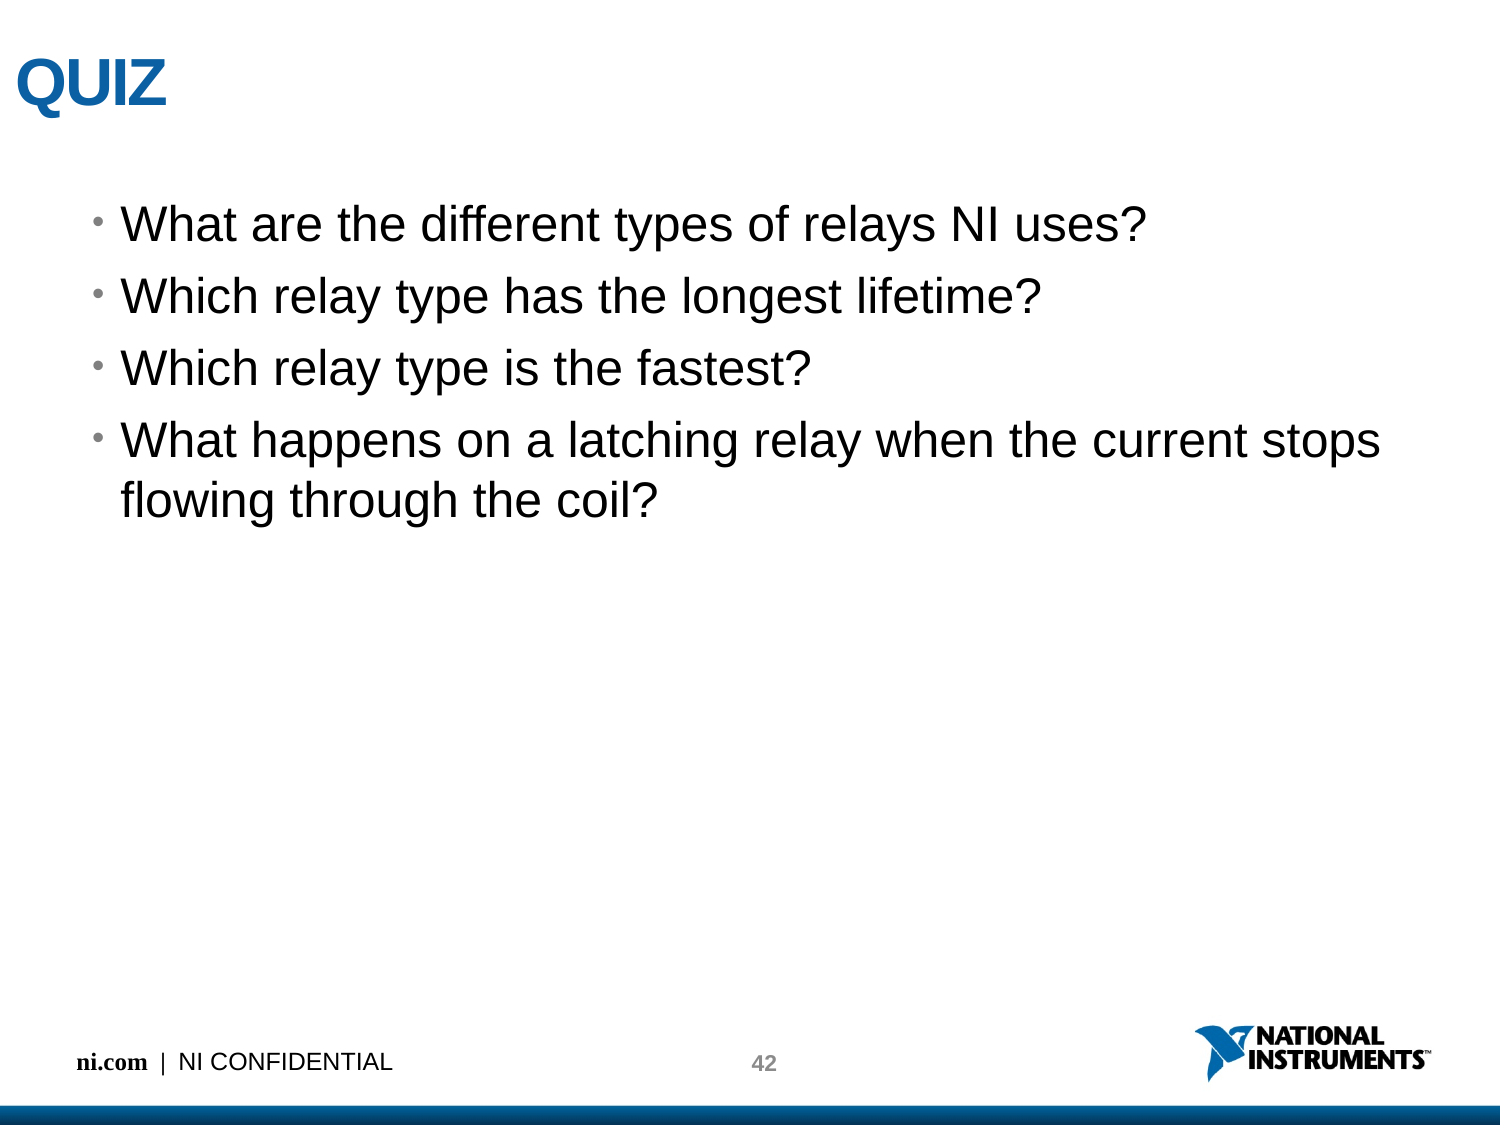

# QUIZ
What are the different types of relays NI uses?
Which relay type has the longest lifetime?
Which relay type is the fastest?
What happens on a latching relay when the current stops flowing through the coil?